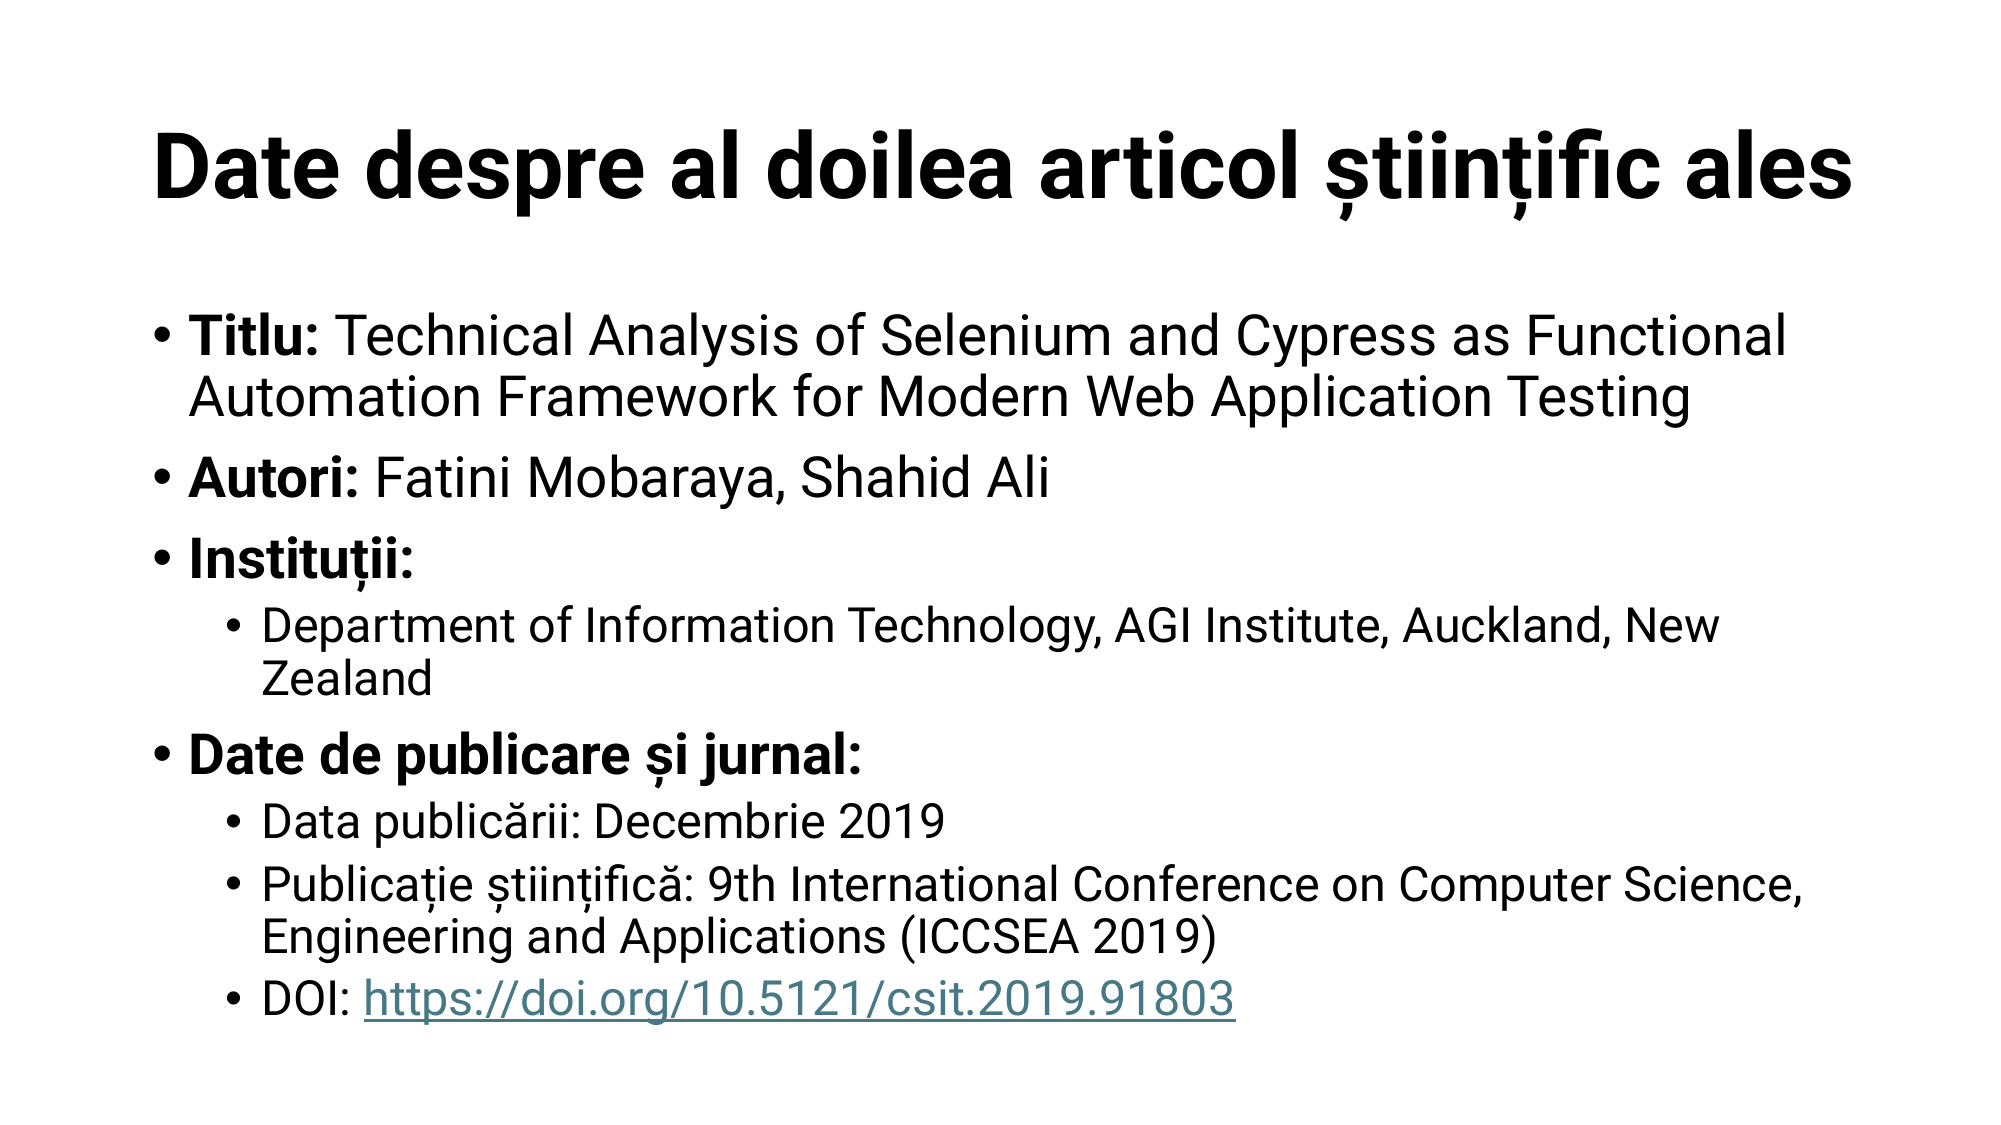

# Date despre al doilea articol științific ales
Titlu: Technical Analysis of Selenium and Cypress as Functional Automation Framework for Modern Web Application Testing
Autori: Fatini Mobaraya, Shahid Ali
Instituții:
Department of Information Technology, AGI Institute, Auckland, New Zealand
Date de publicare și jurnal:
Data publicării: Decembrie 2019
Publicație științifică: 9th International Conference on Computer Science, Engineering and Applications (ICCSEA 2019)
DOI: https://doi.org/10.5121/csit.2019.91803